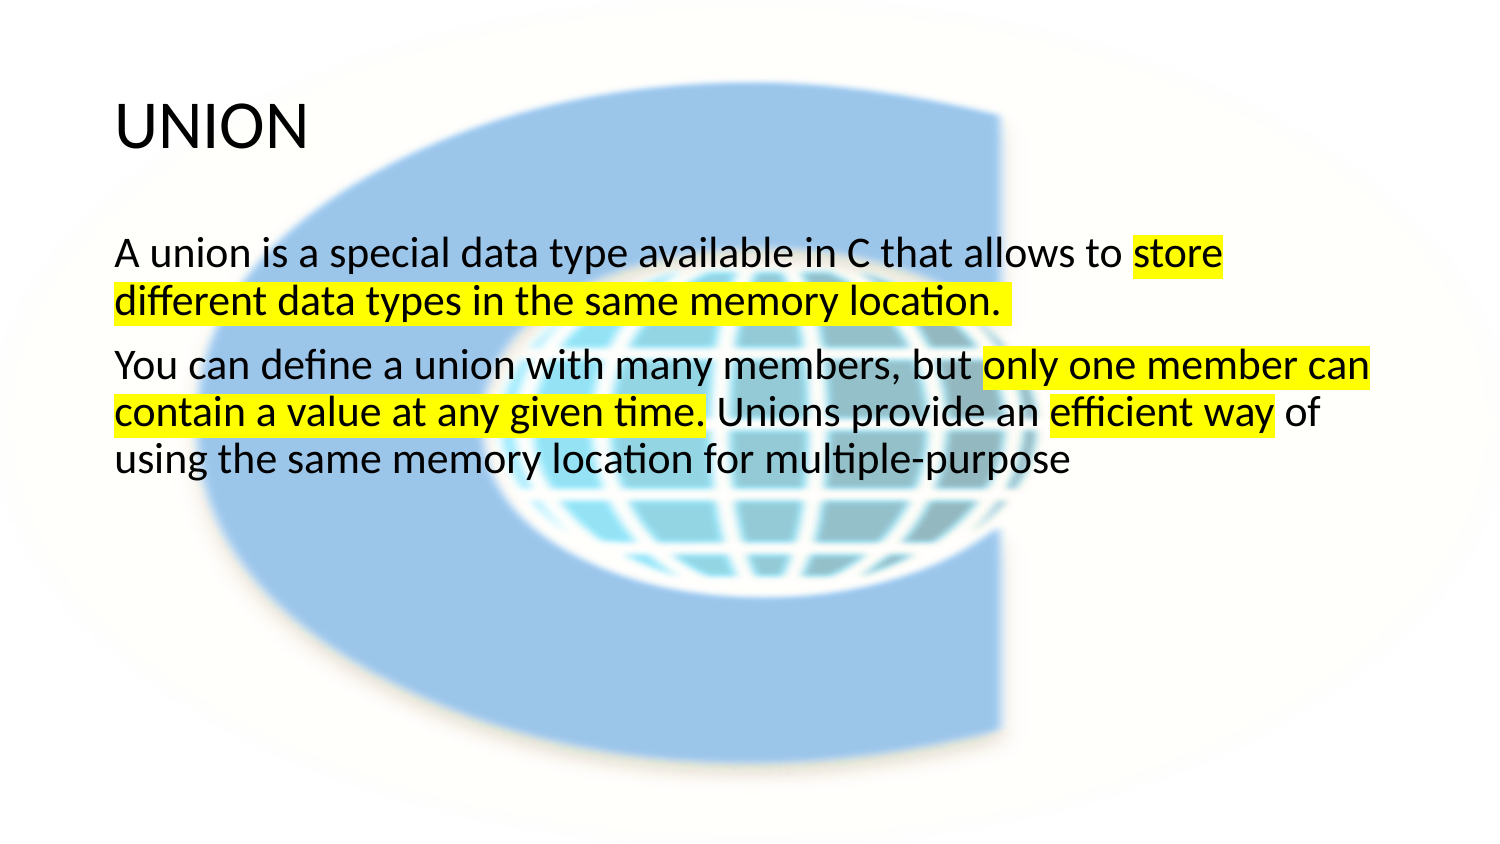

# UNION
A union is a special data type available in C that allows to store different data types in the same memory location.
You can define a union with many members, but only one member can contain a value at any given time. Unions provide an efficient way of using the same memory location for multiple-purpose